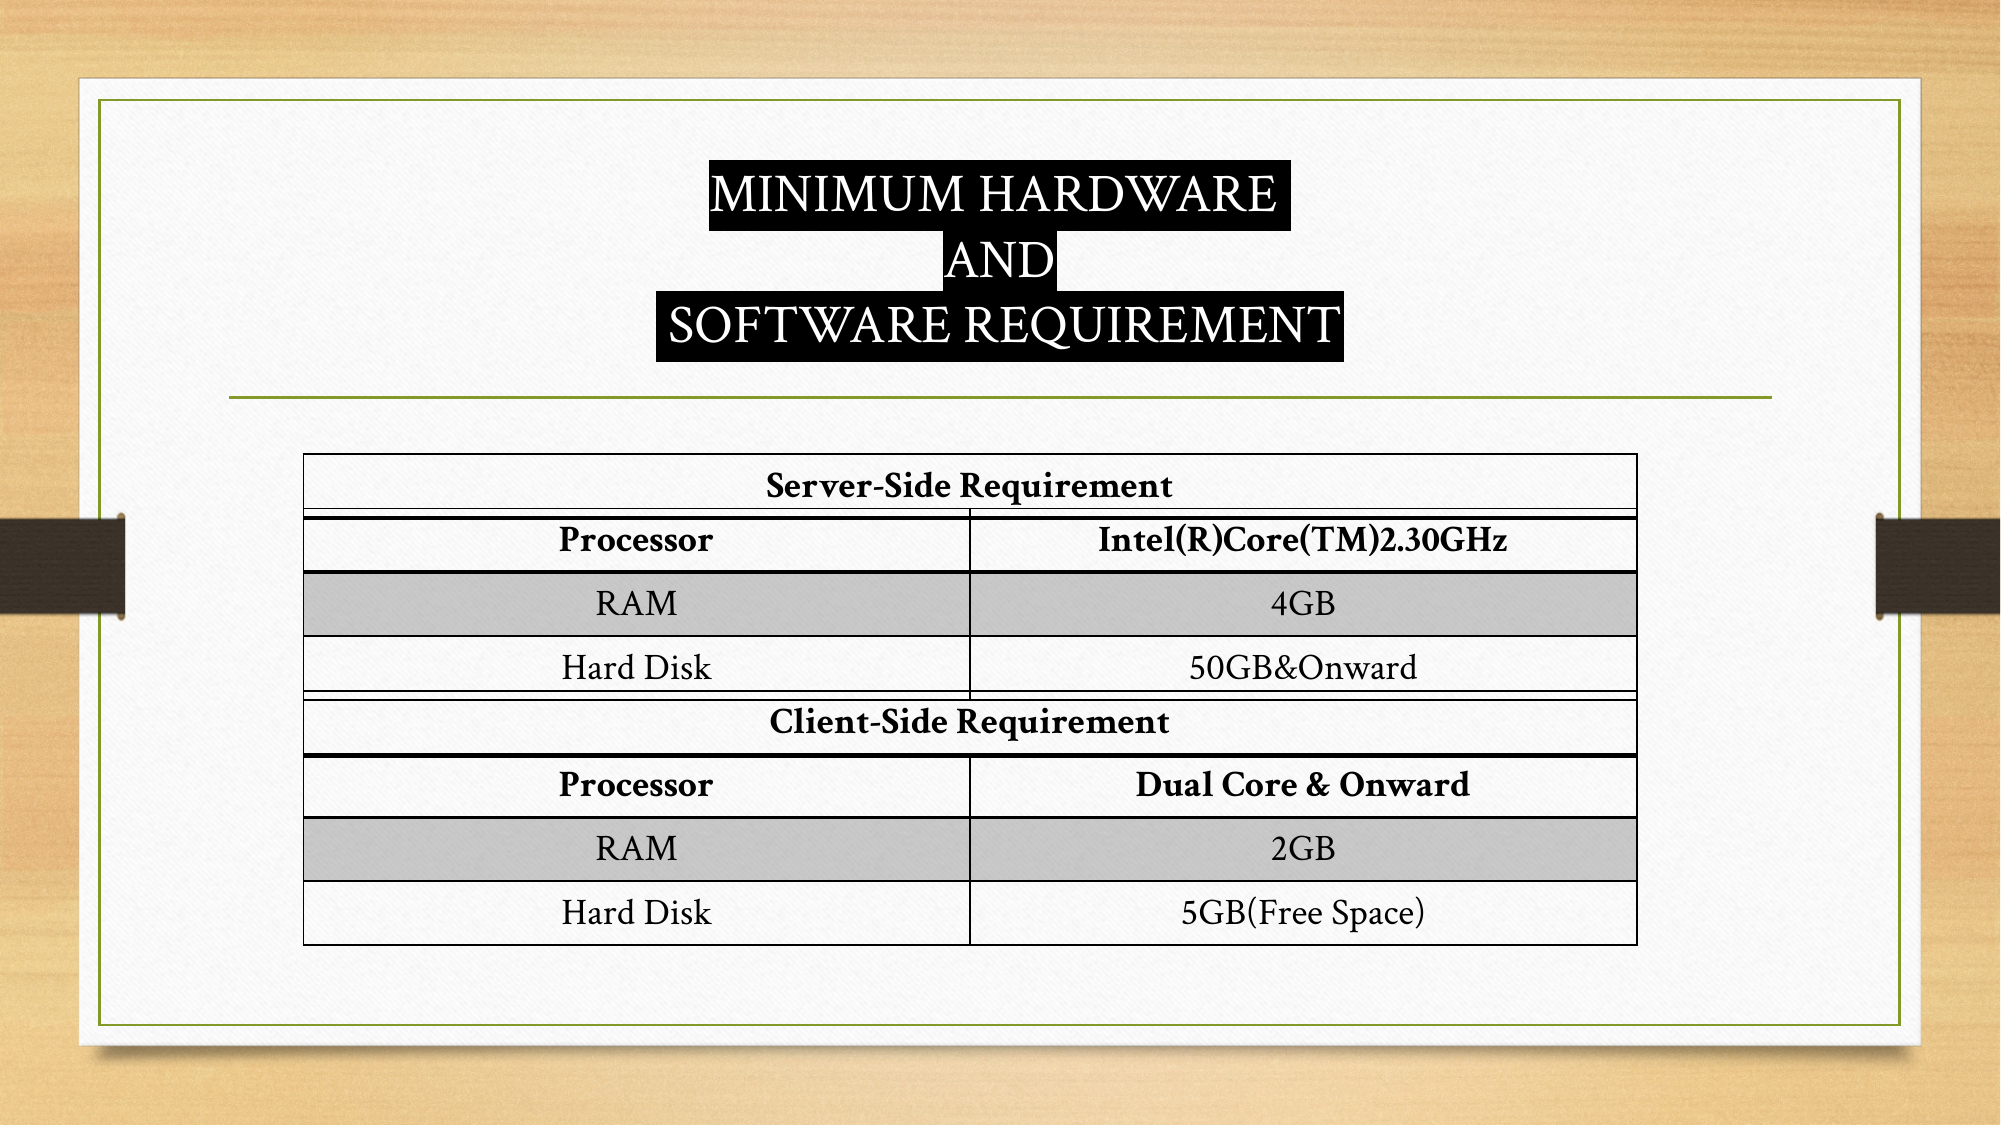

# MINIMUM HARDWARE AND SOFTWARE REQUIREMENT
| Server-Side Requirement |
| --- |
| Processor | Intel(R)Core(TM)2.30GHz |
| --- | --- |
| RAM | 4GB |
| Hard Disk | 50GB&Onward |
| Client-Side Requirement |
| --- |
| Processor | Dual Core & Onward |
| --- | --- |
| RAM | 2GB |
| Hard Disk | 5GB(Free Space) |